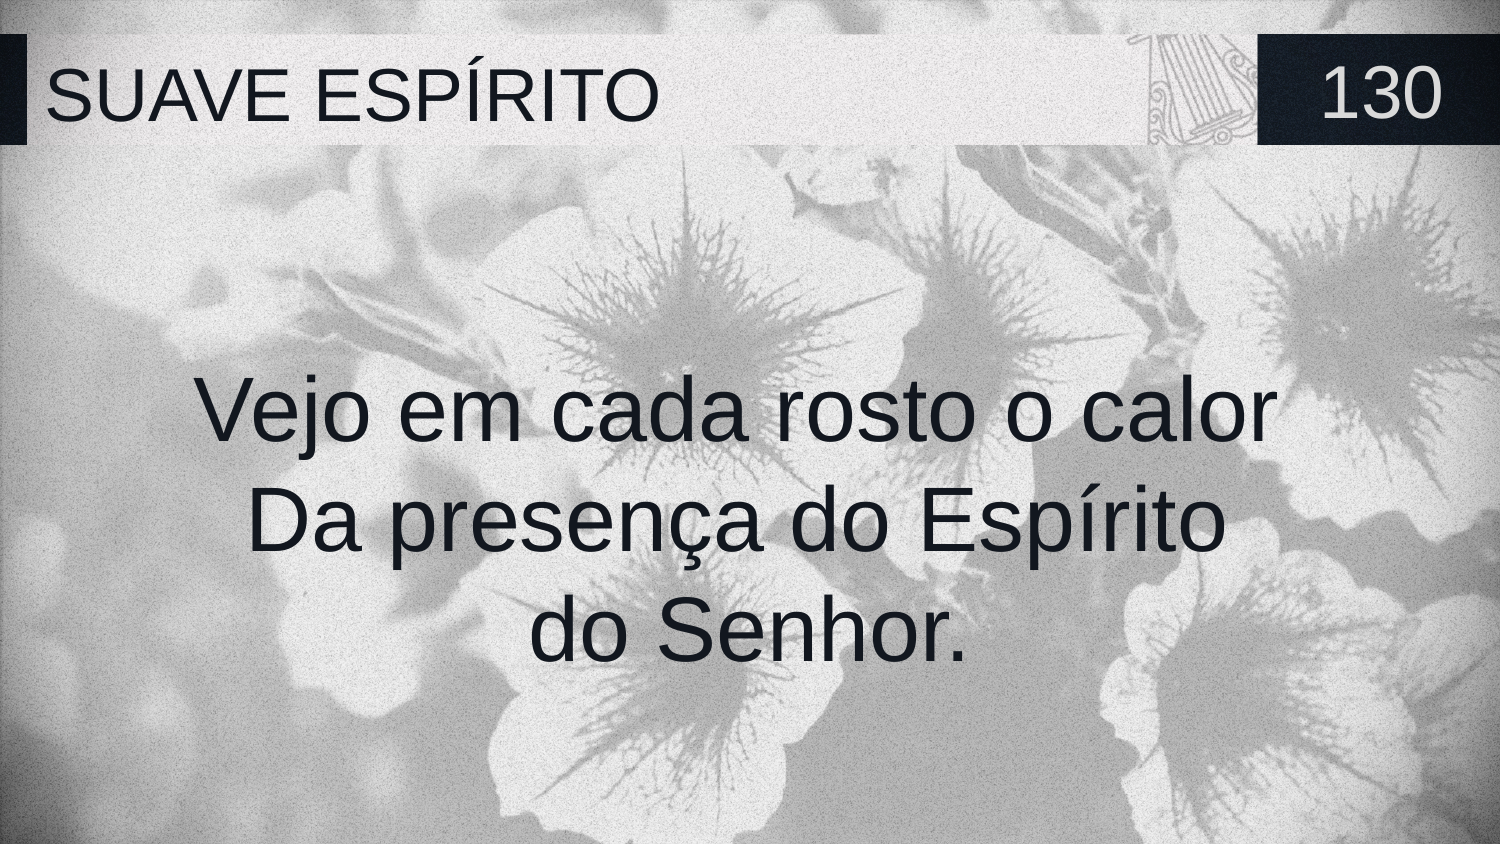

# SUAVE ESPÍRITO
130
Vejo em cada rosto o calor
Da presença do Espírito
do Senhor.